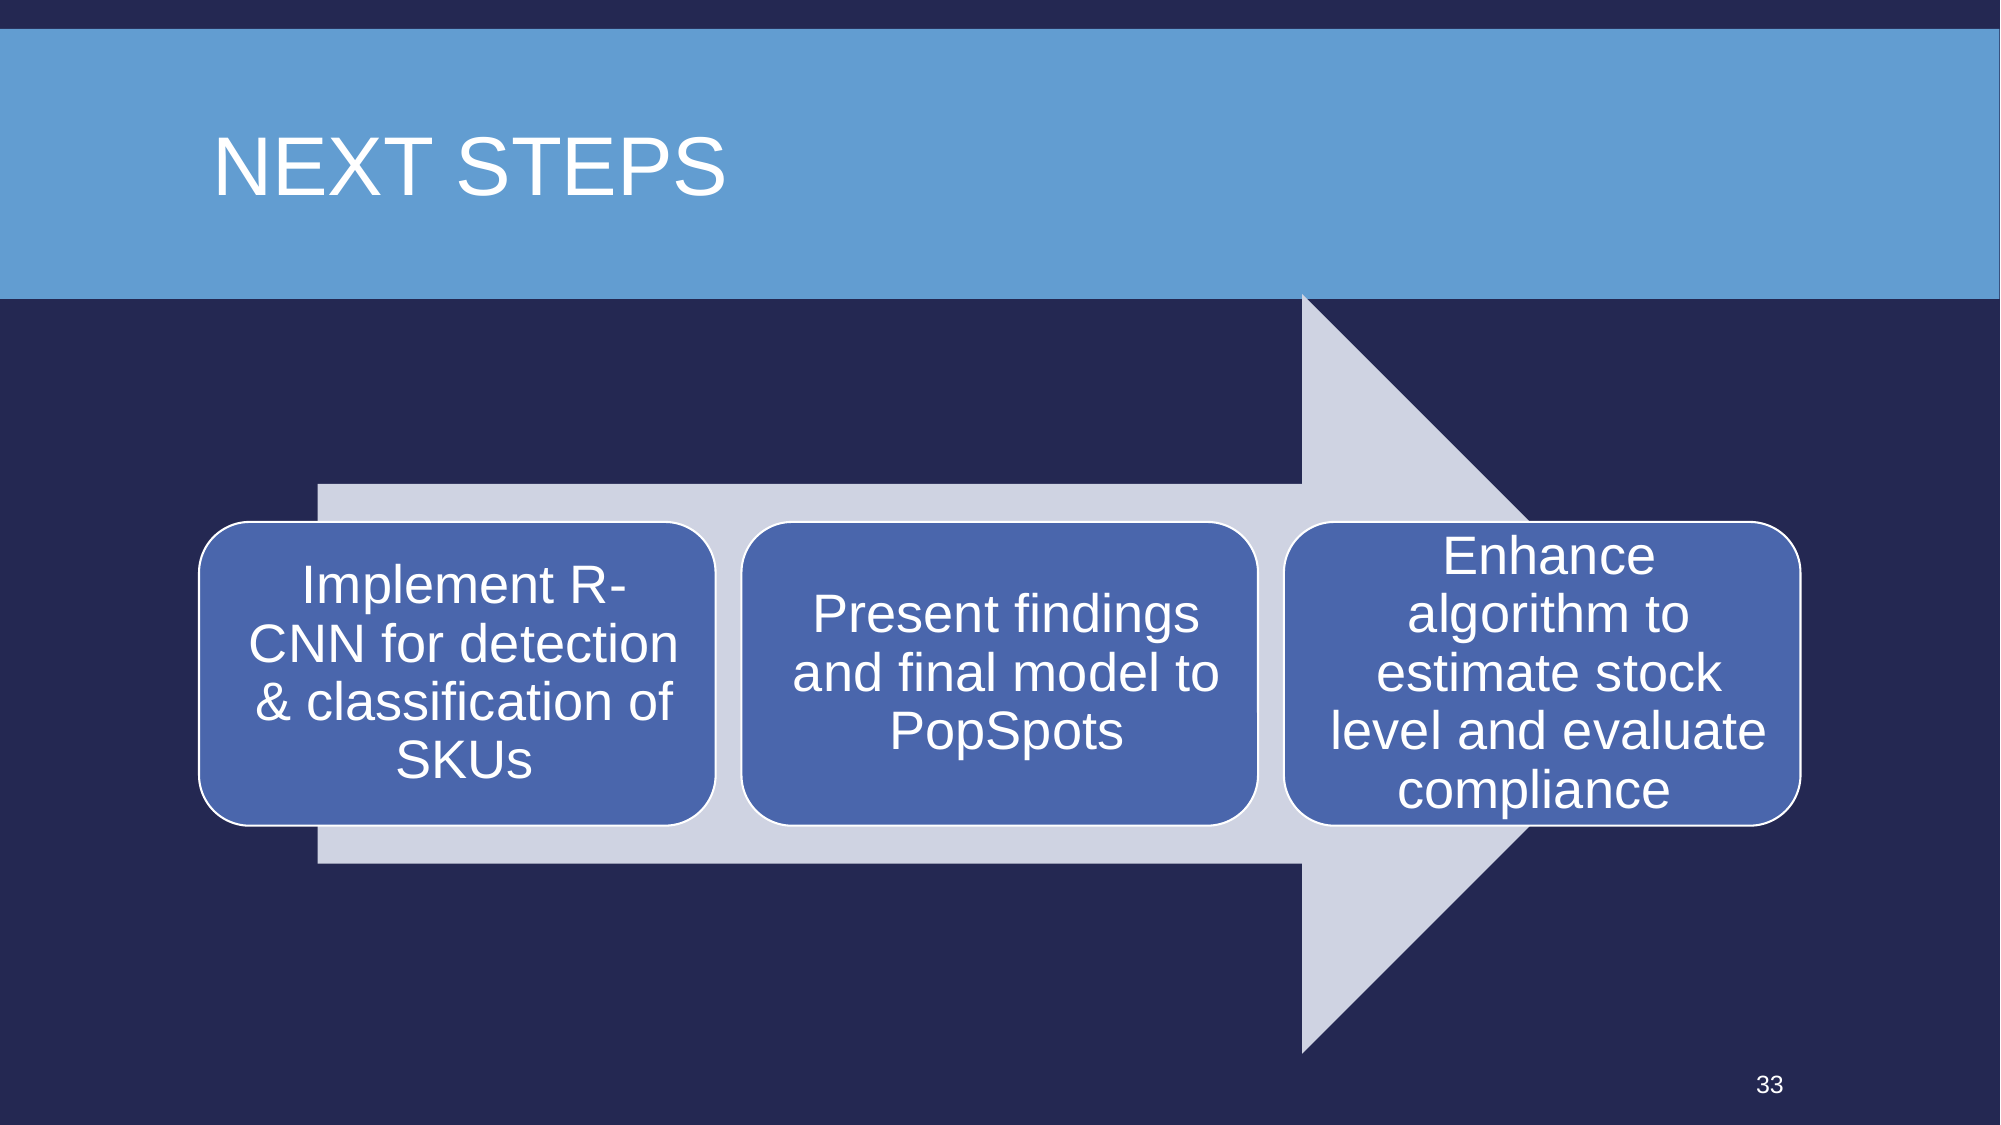

# NEXT STEPS
Implement R-CNN for detection & classification of SKUs
Present findings and final model to PopSpots
Enhance algorithm to estimate stock level and evaluate compliance
33